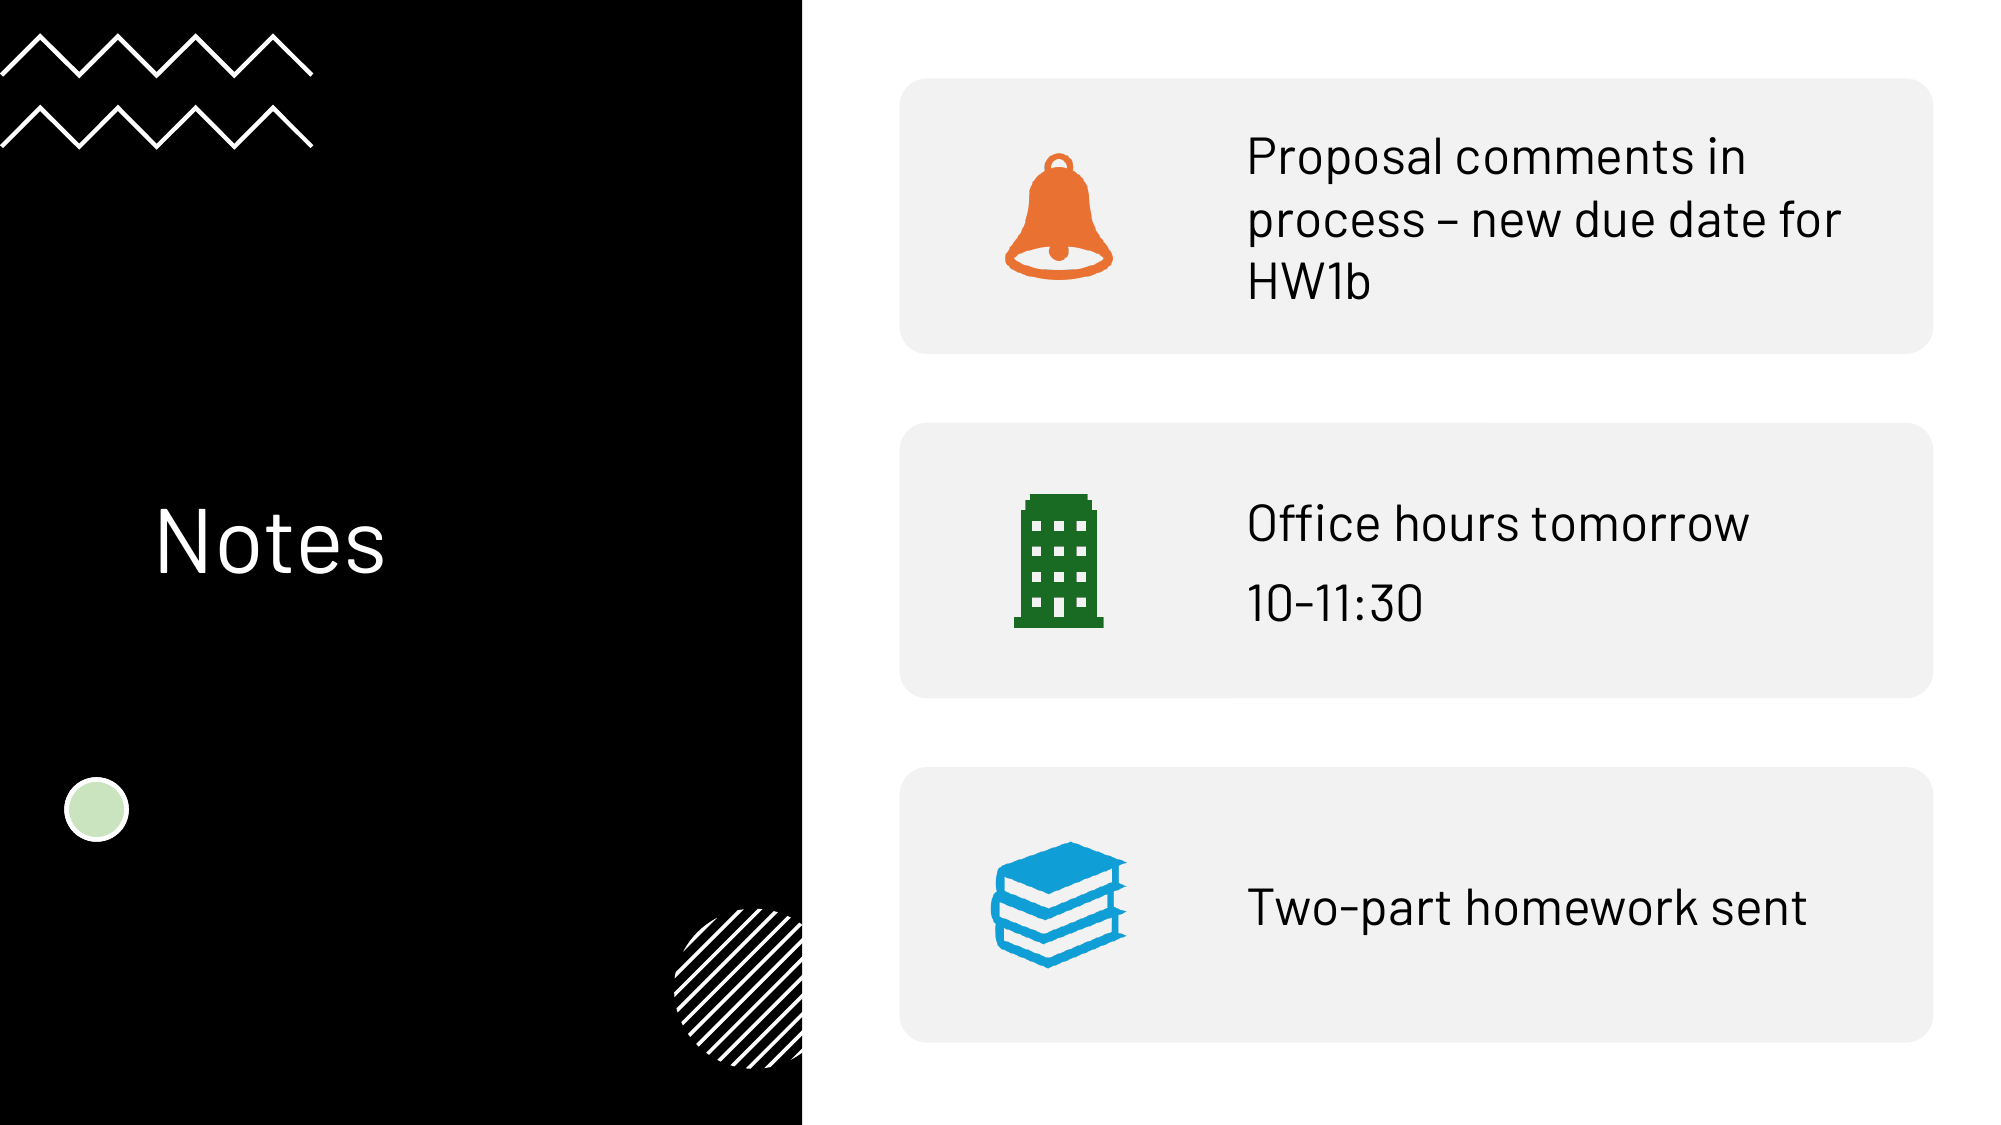

Proposal comments in process – new due date for HW1b
Office hours tomorrow
10-11:30
Two-part homework sent
# Notes